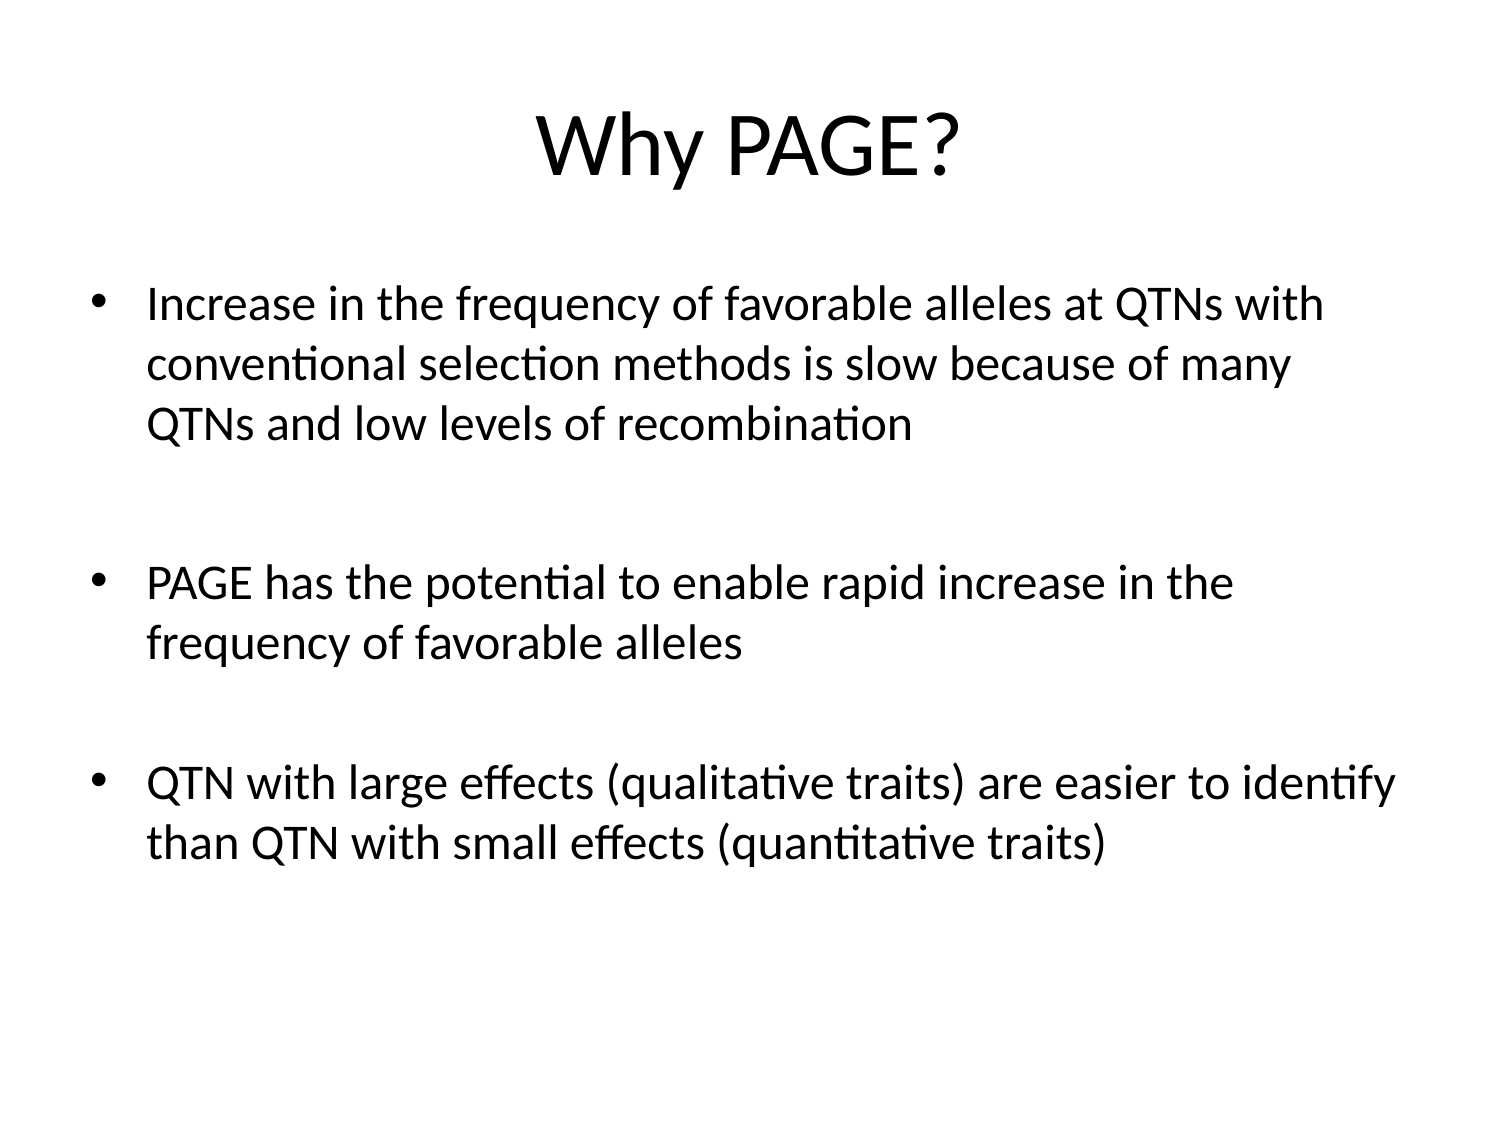

# Why PAGE?
Increase in the frequency of favorable alleles at QTNs with conventional selection methods is slow because of many QTNs and low levels of recombination

PAGE has the potential to enable rapid increase in the frequency of favorable alleles

QTN with large effects (qualitative traits) are easier to identify than QTN with small effects (quantitative traits)